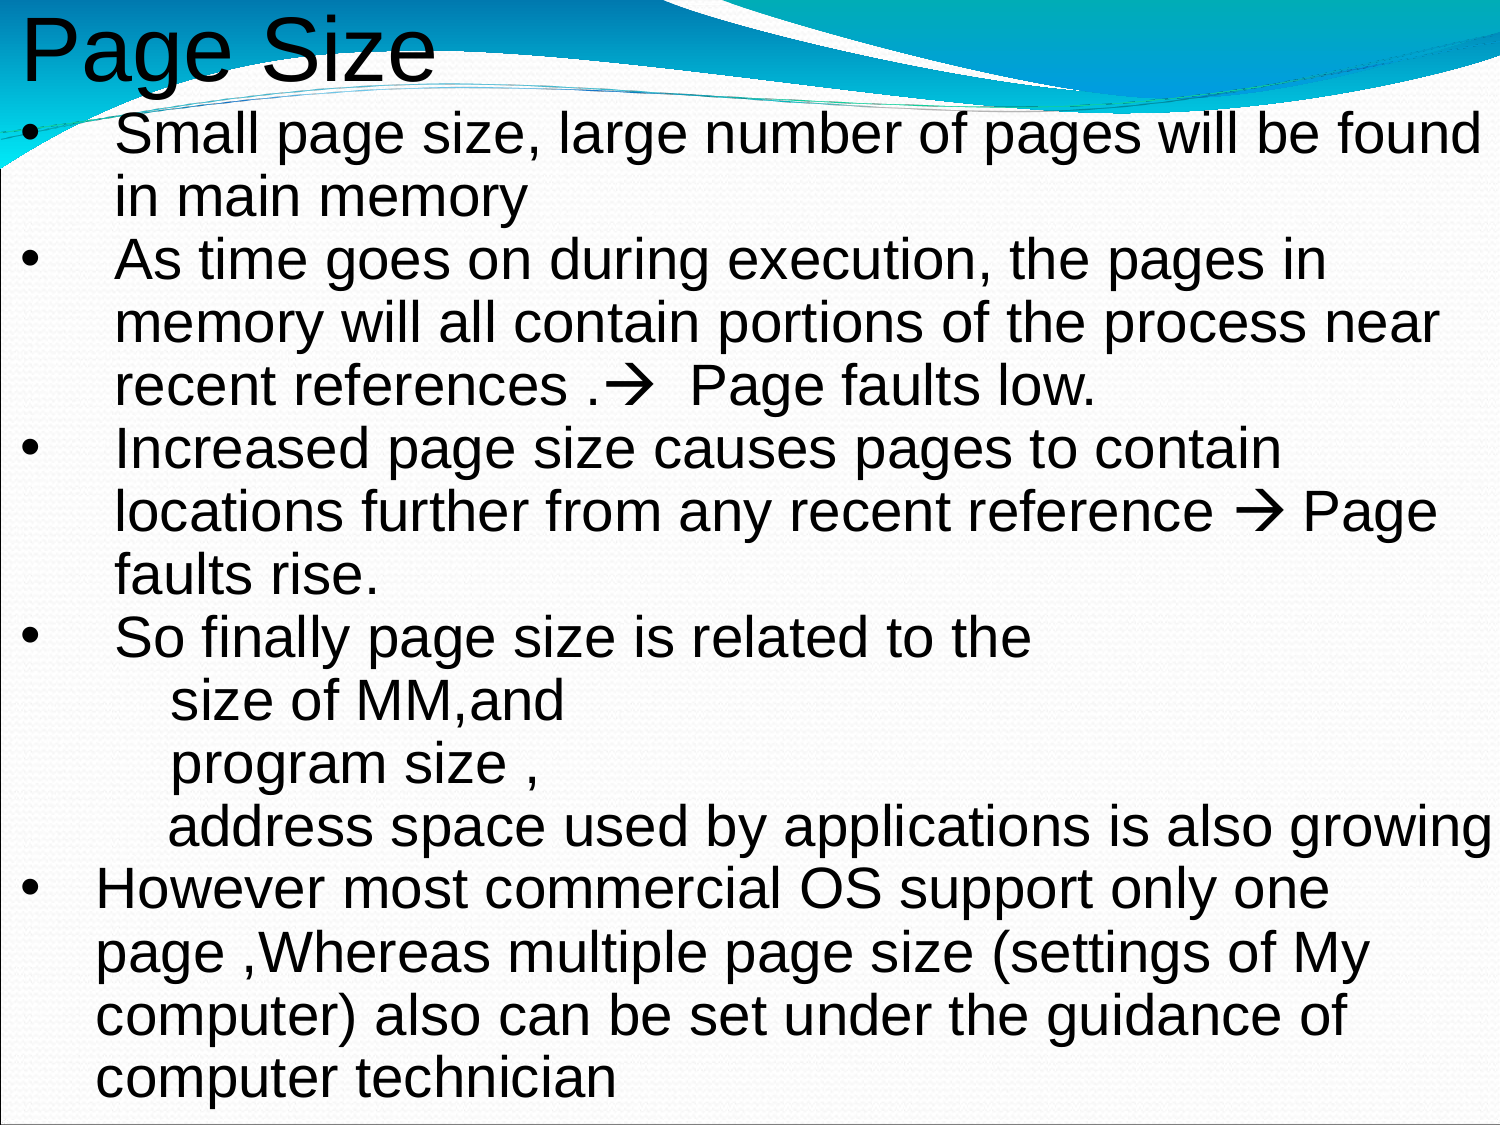

# Page Size
Small page size, large number of pages will be found in main memory
As time goes on during execution, the pages in memory will all contain portions of the process near recent references .🡪  Page faults low.
Increased page size causes pages to contain locations further from any recent reference 🡪 Page faults rise.
So finally page size is related to the
	size of MM,and
	program size ,
         address space used by applications is also growing
However most commercial OS support only one page ,Whereas multiple page size (settings of My computer) also can be set under the guidance of computer technician